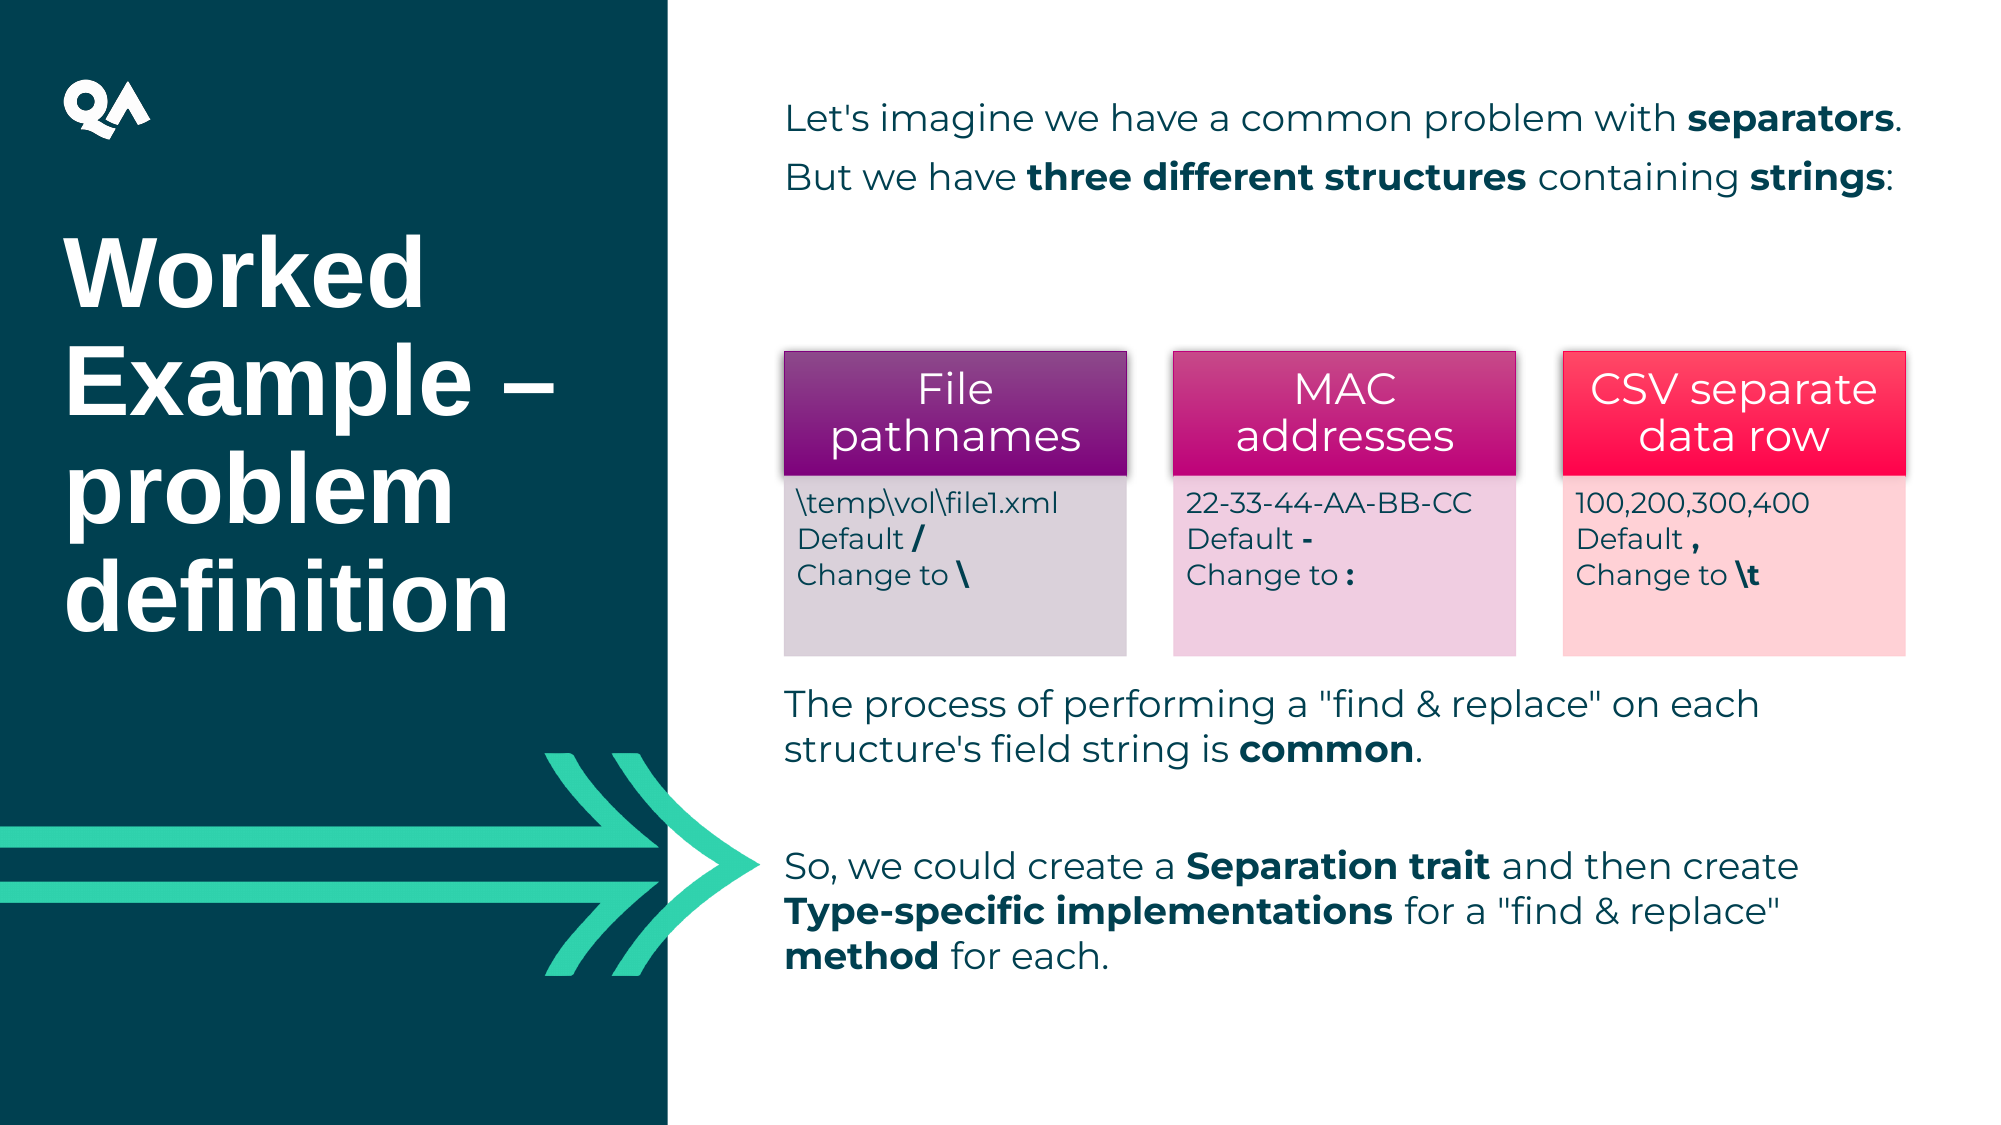

Let's imagine we have a common problem with separators.
But we have three different structures containing strings:

The process of performing a "find & replace" on each structure's field string is common.

So, we could create a Separation trait and then create Type-specific implementations for a "find & replace" method for each.

Worked Example – problem definition
File pathnames
\temp\vol\file1.xml
Default /
Change to \

MAC addresses
22-33-44-AA-BB-CC
Default -
Change to :
CSV separate data row
100,200,300,400
Default ,
Change to \t